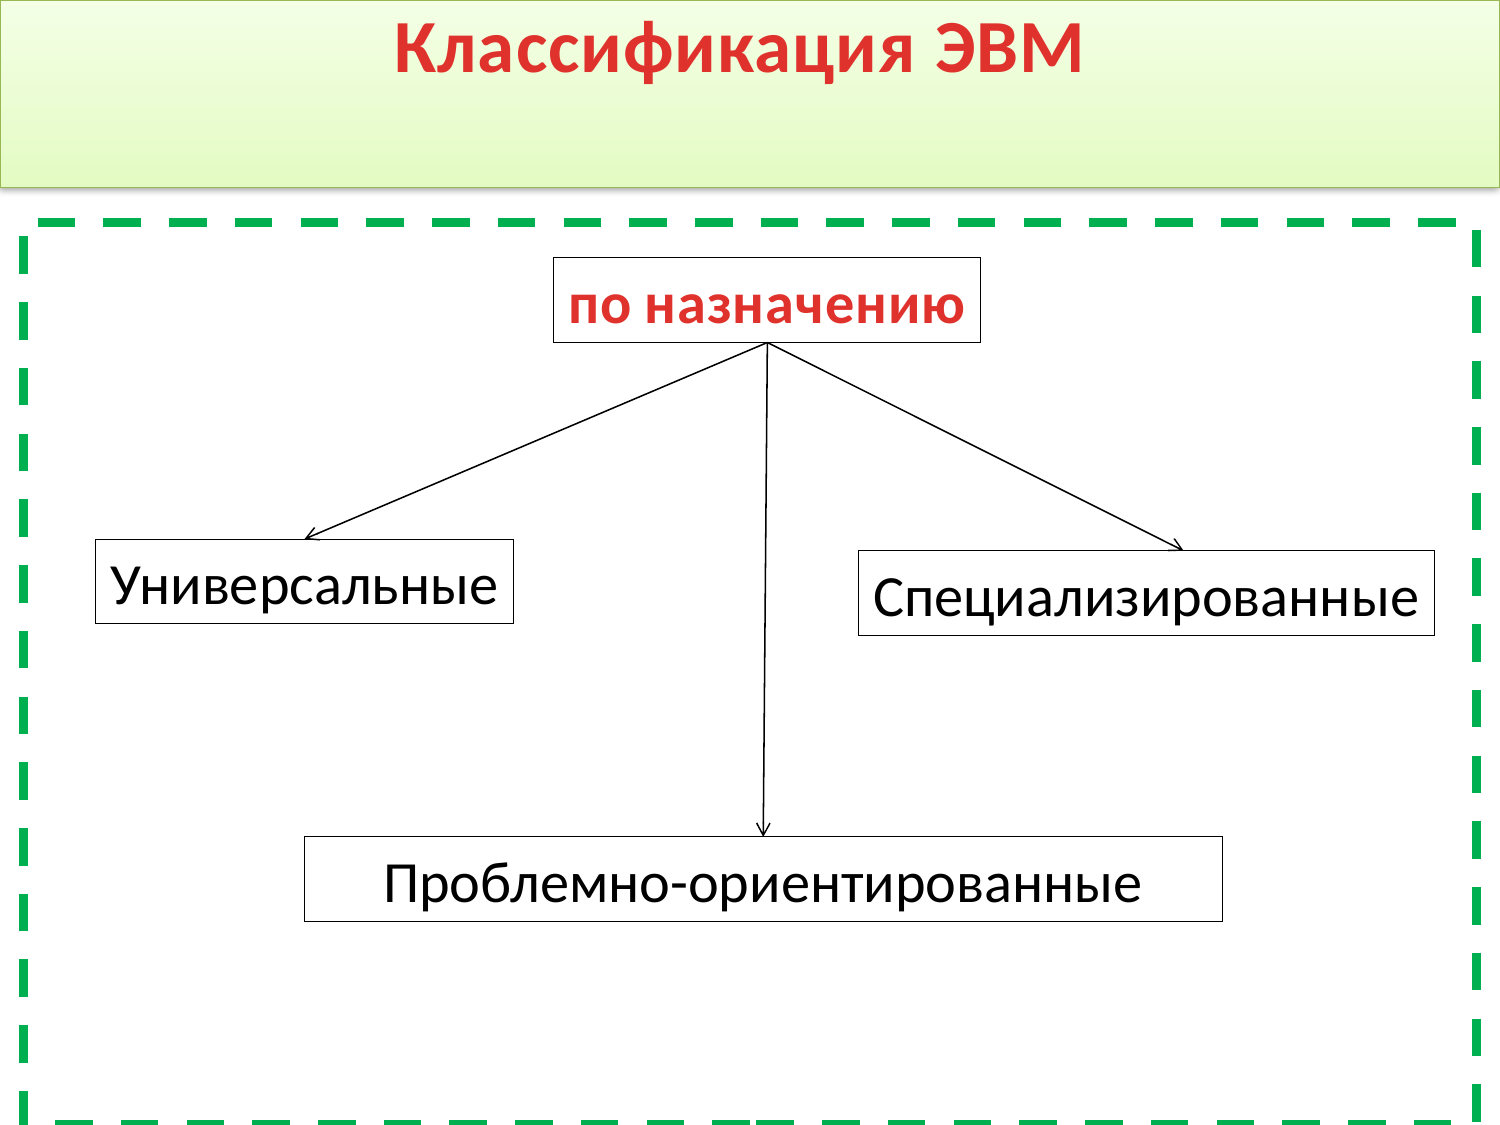

# Классификация ЭВМ

по назначению
Универсальные
Специализированные
Проблемно-ориентированные